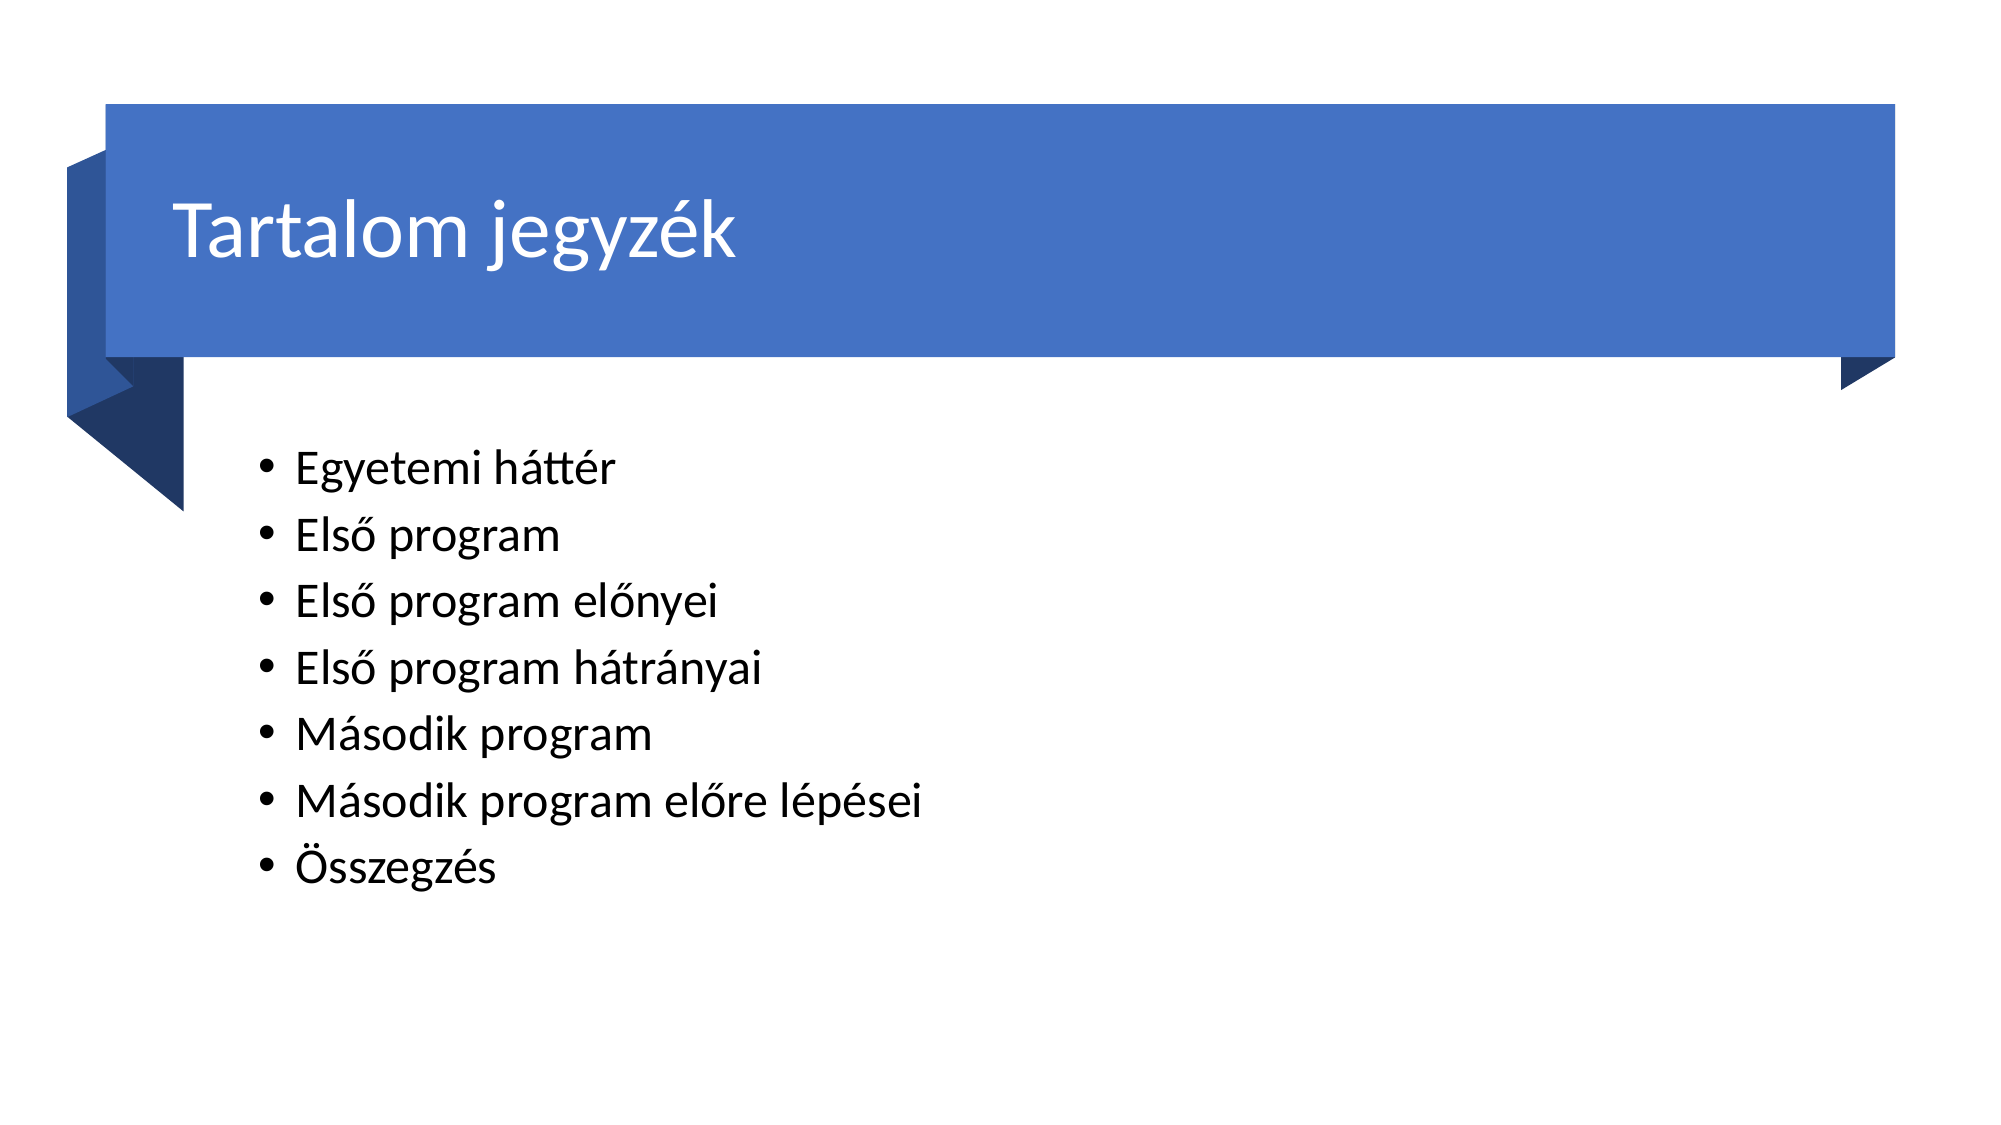

# Tartalom jegyzék

Egyetemi háttér
Első program
Első program előnyei
Első program hátrányai
Második program
Második program előre lépései
Összegzés